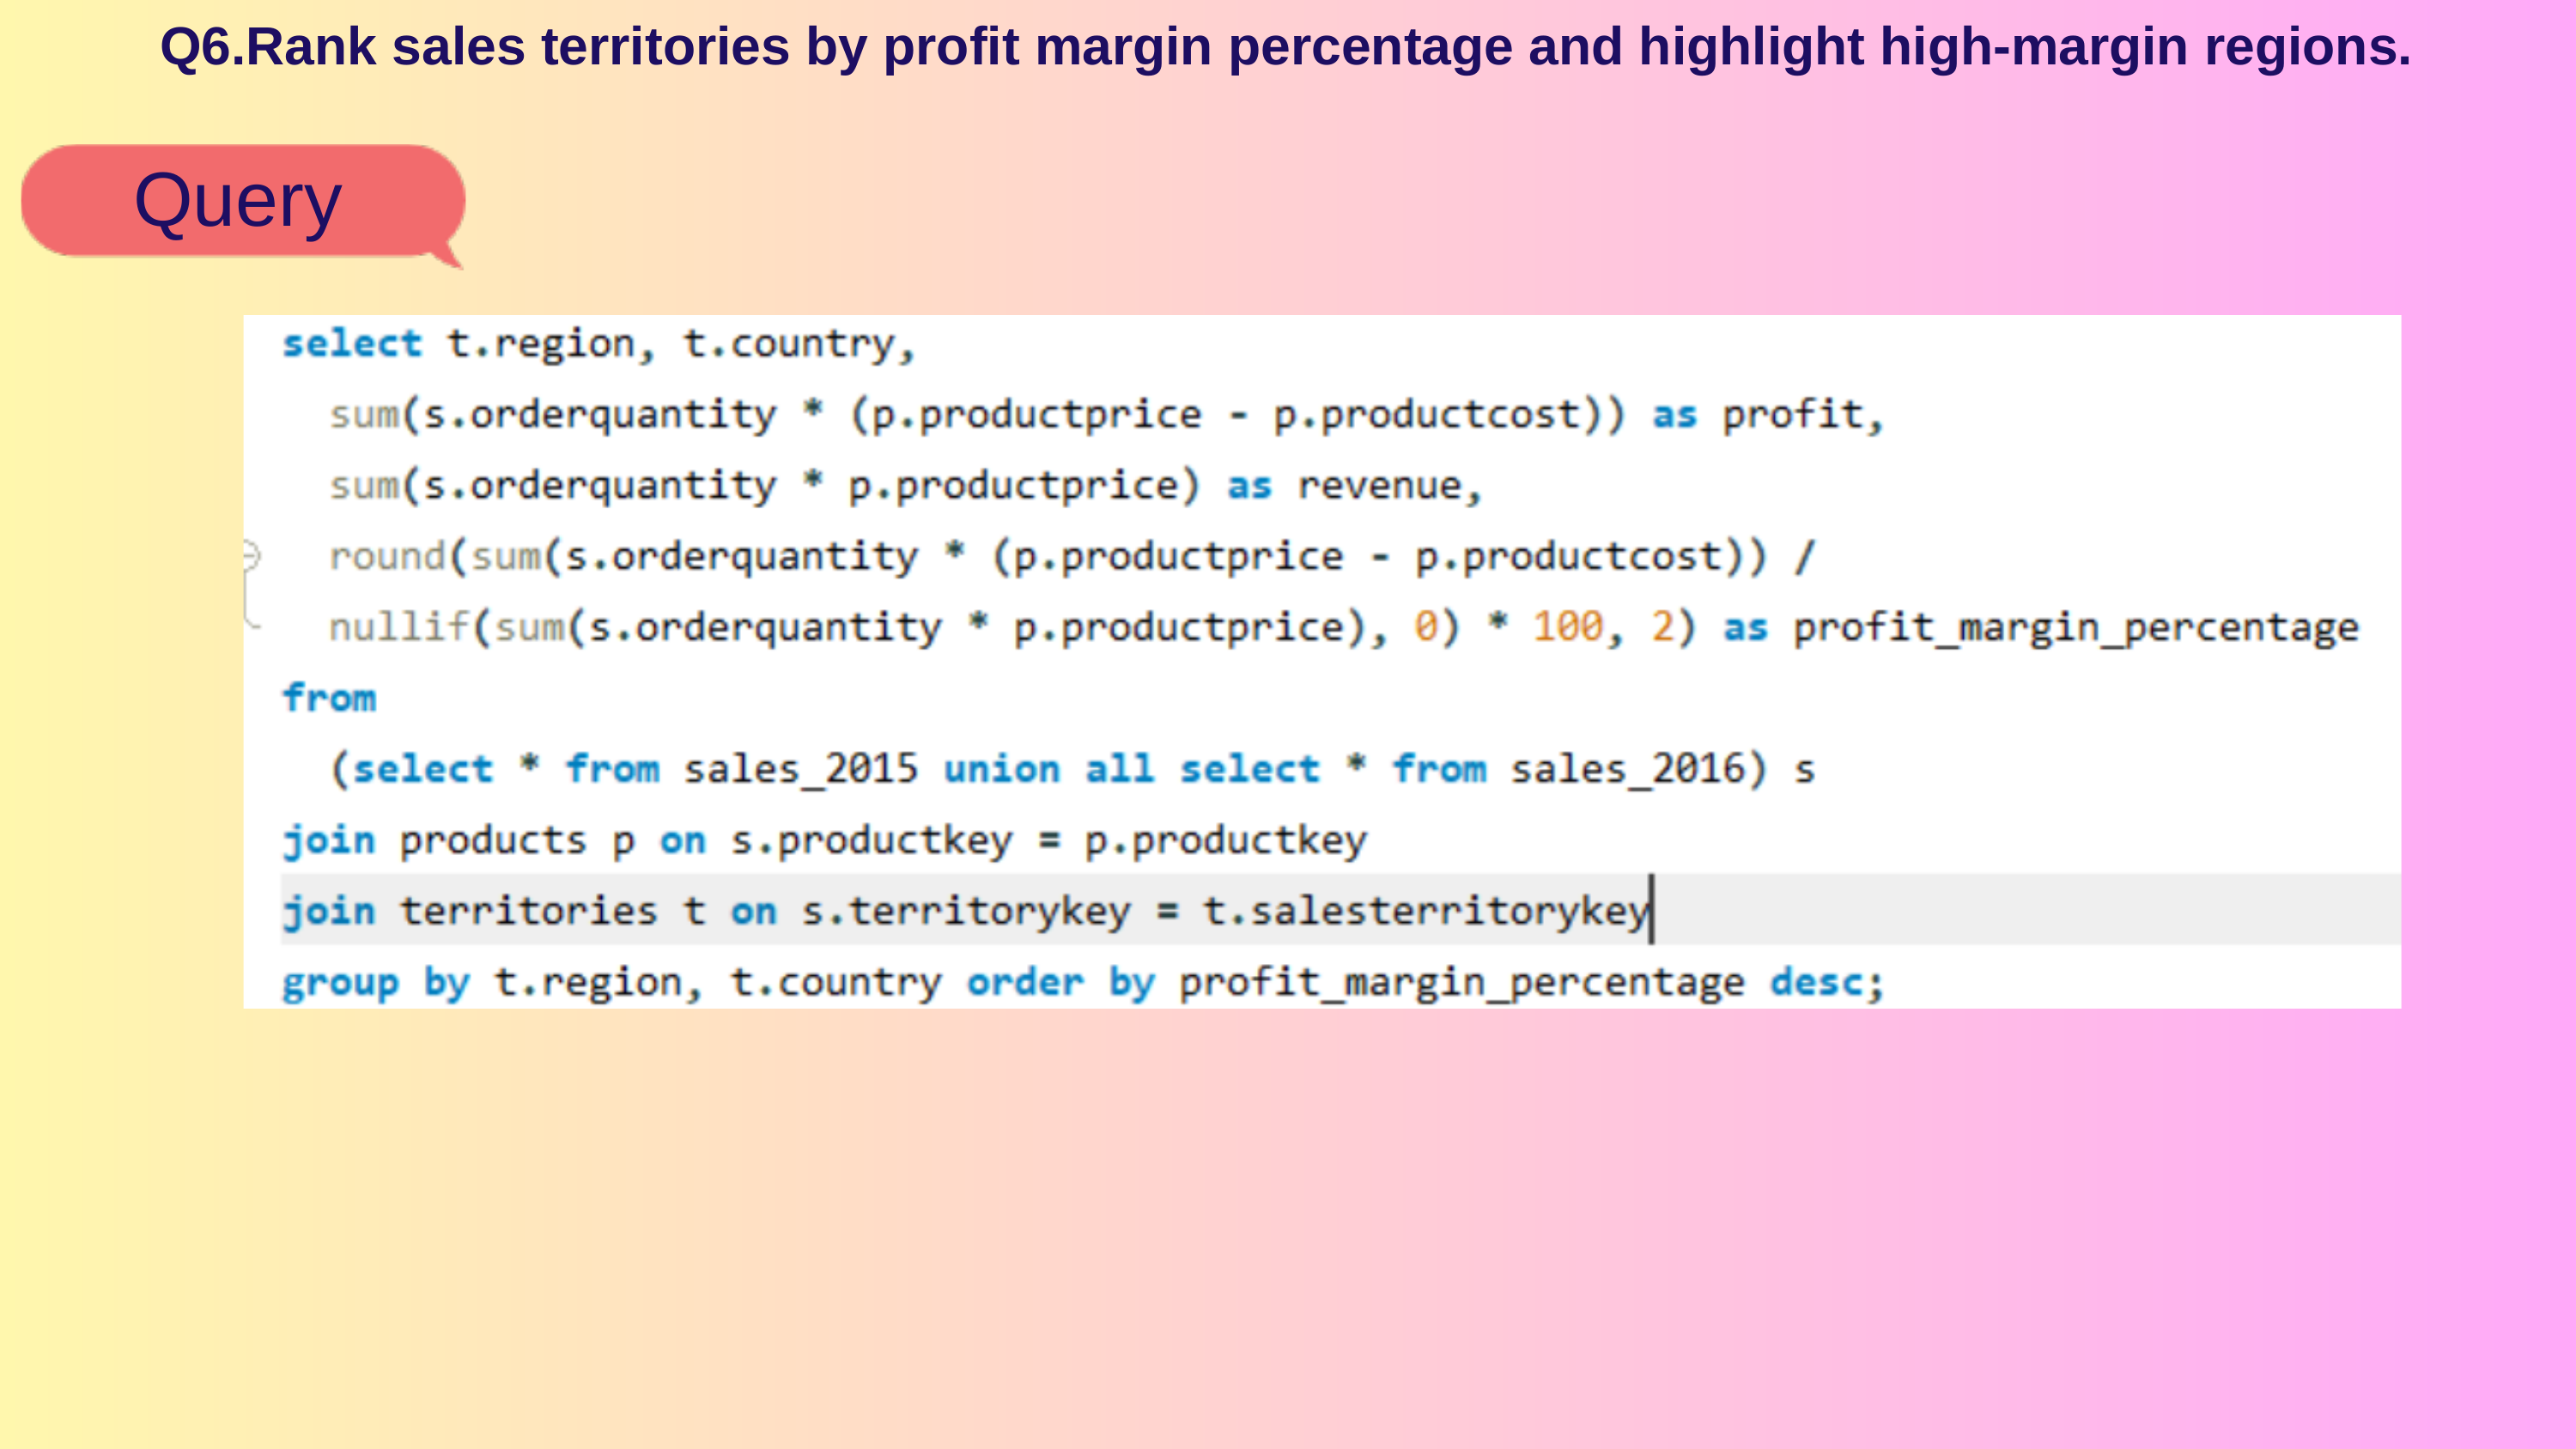

Q6.Rank sales territories by profit margin percentage and highlight high-margin regions.
Query